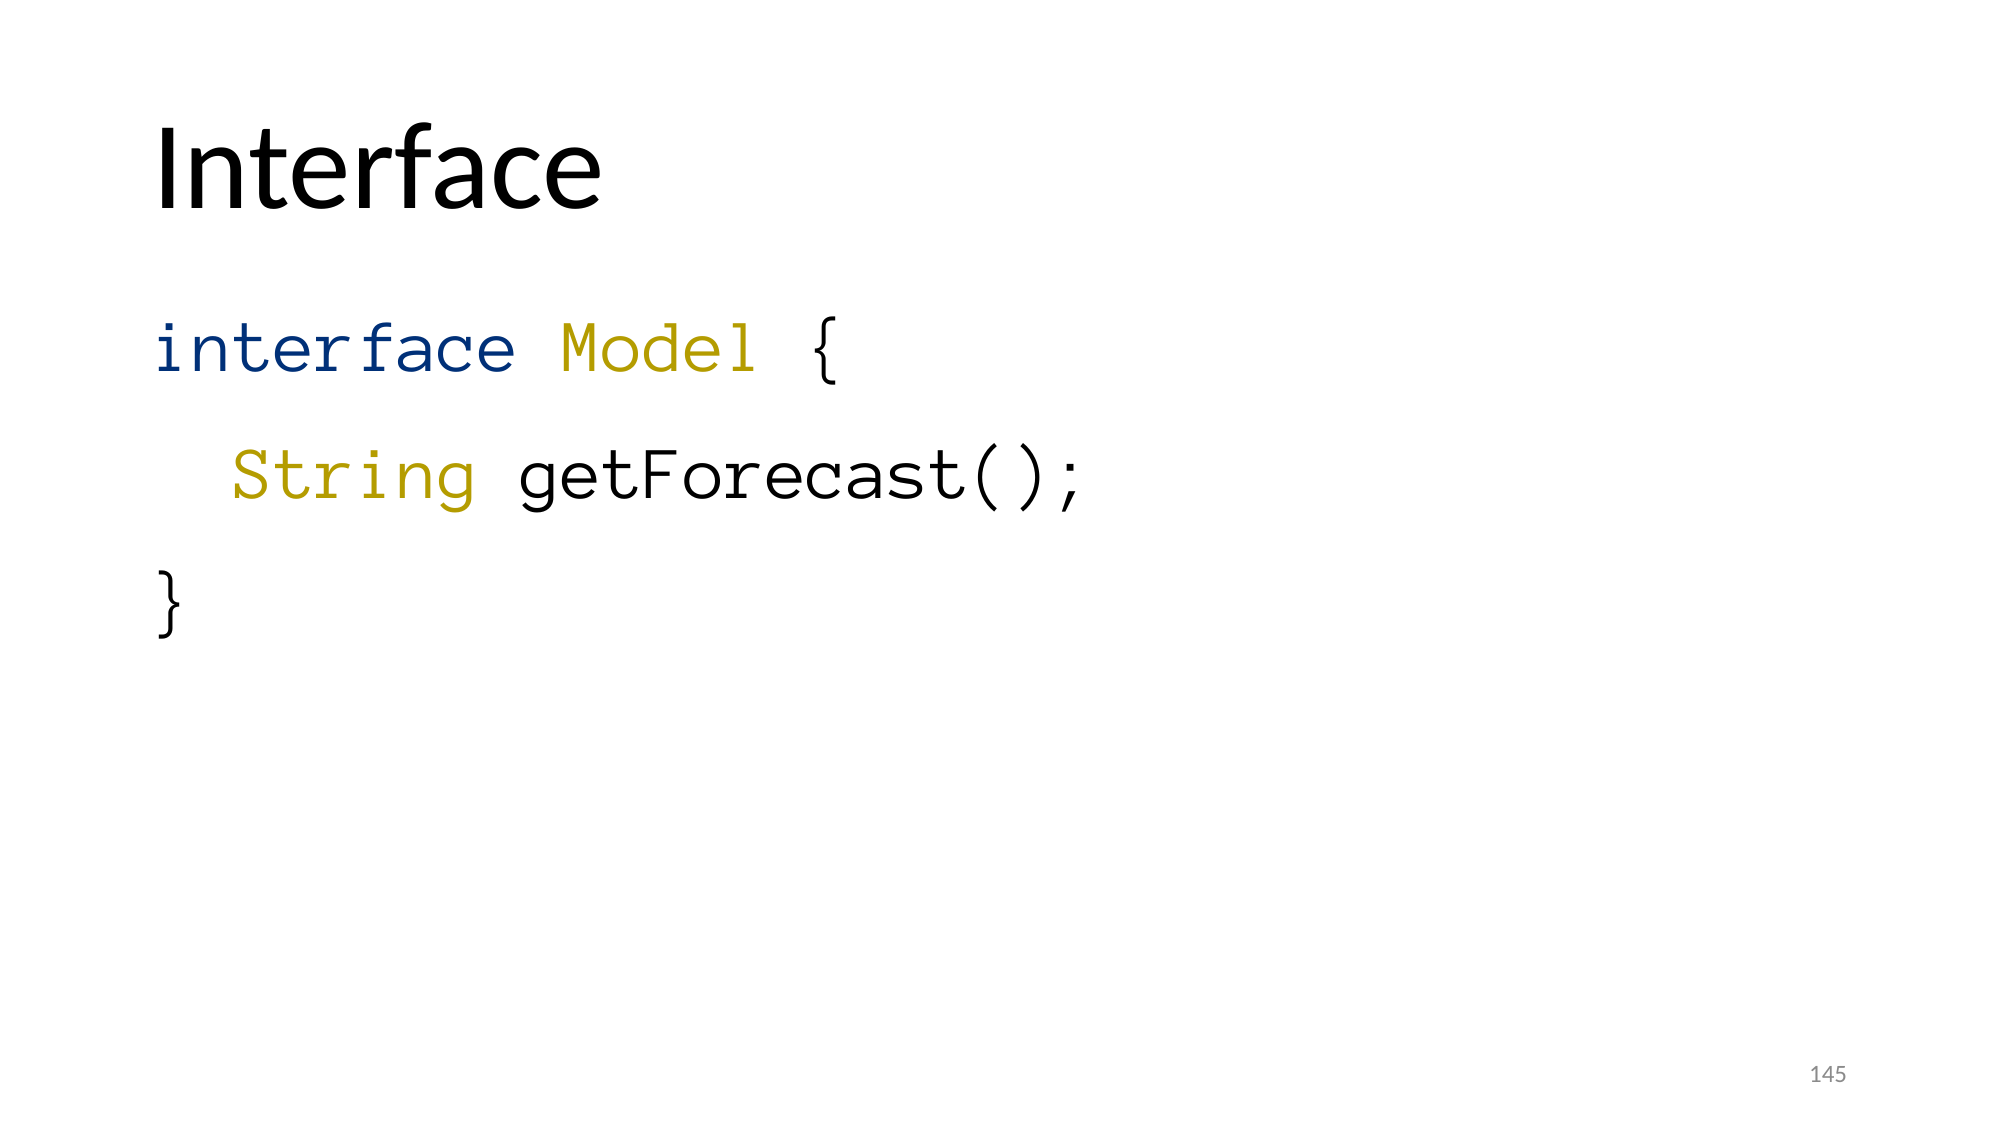

# Interface
interface Model {
  String getForecast();
}
145